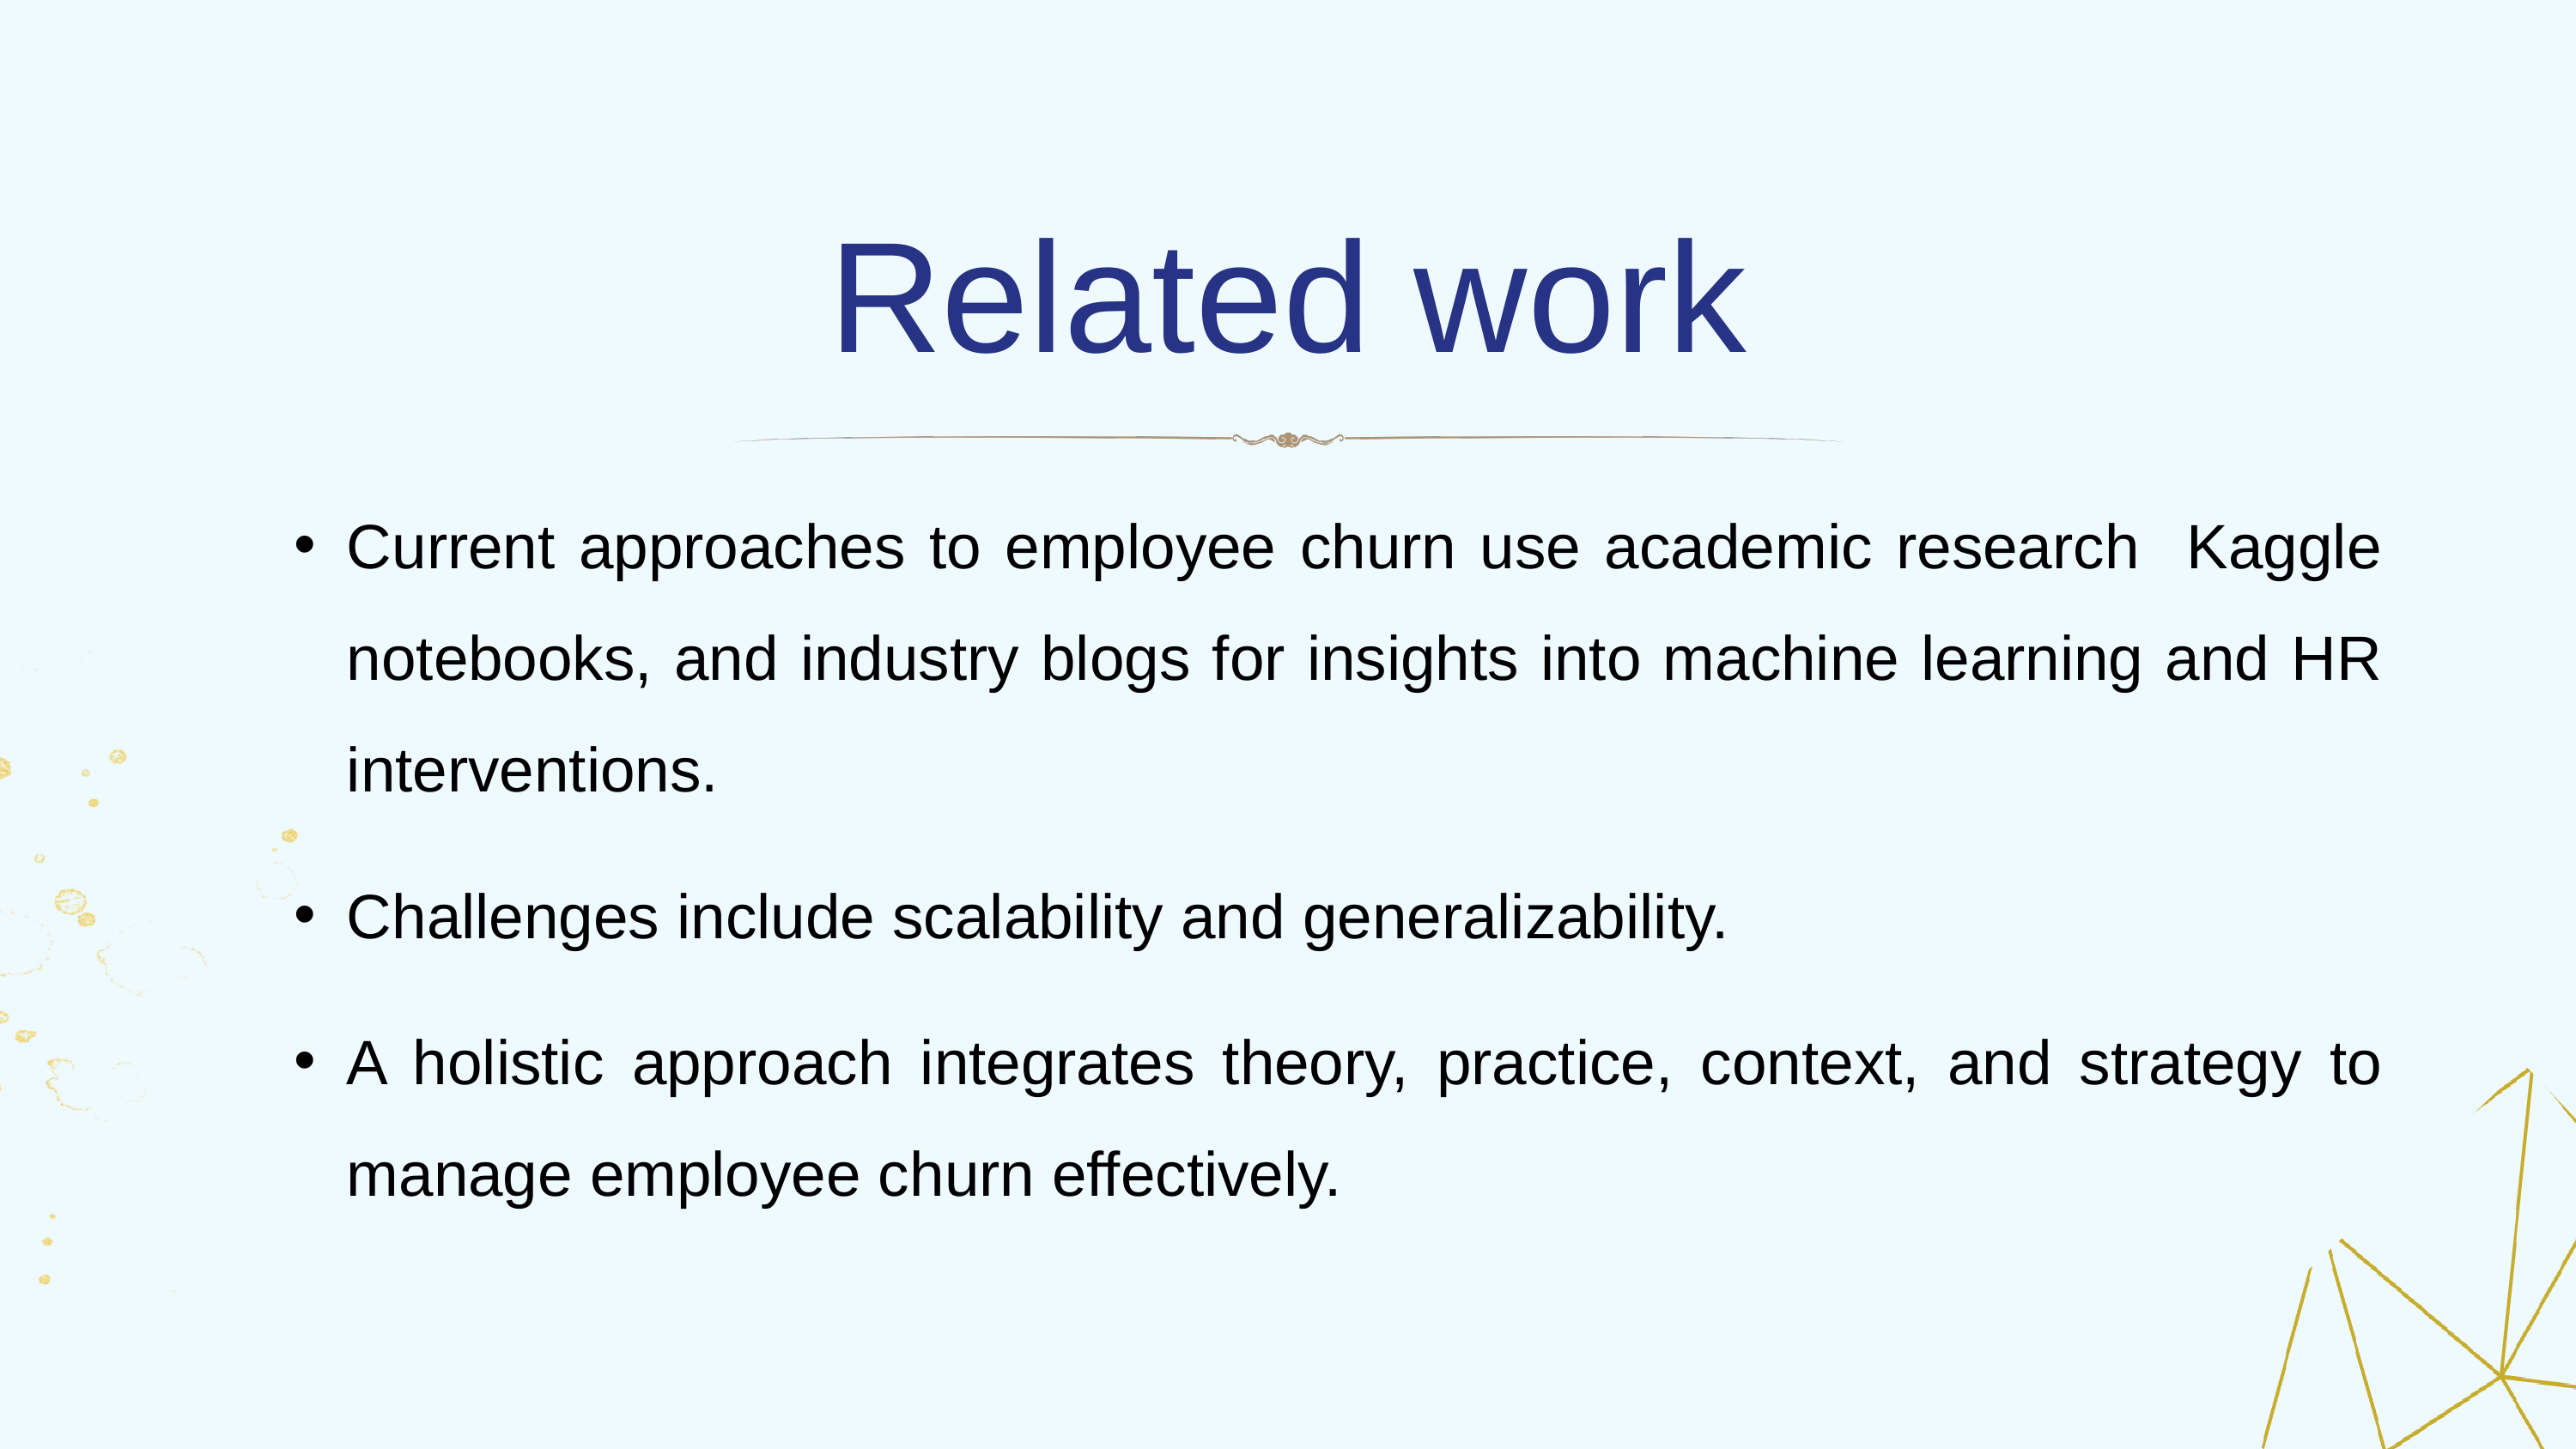

Related work

Current approaches to employee churn use academic research  Kaggle notebooks, and industry blogs for insights into machine learning and HR interventions.

Challenges include scalability and generalizability.

A holistic approach integrates theory, practice, context, and strategy to manage employee churn effectively.